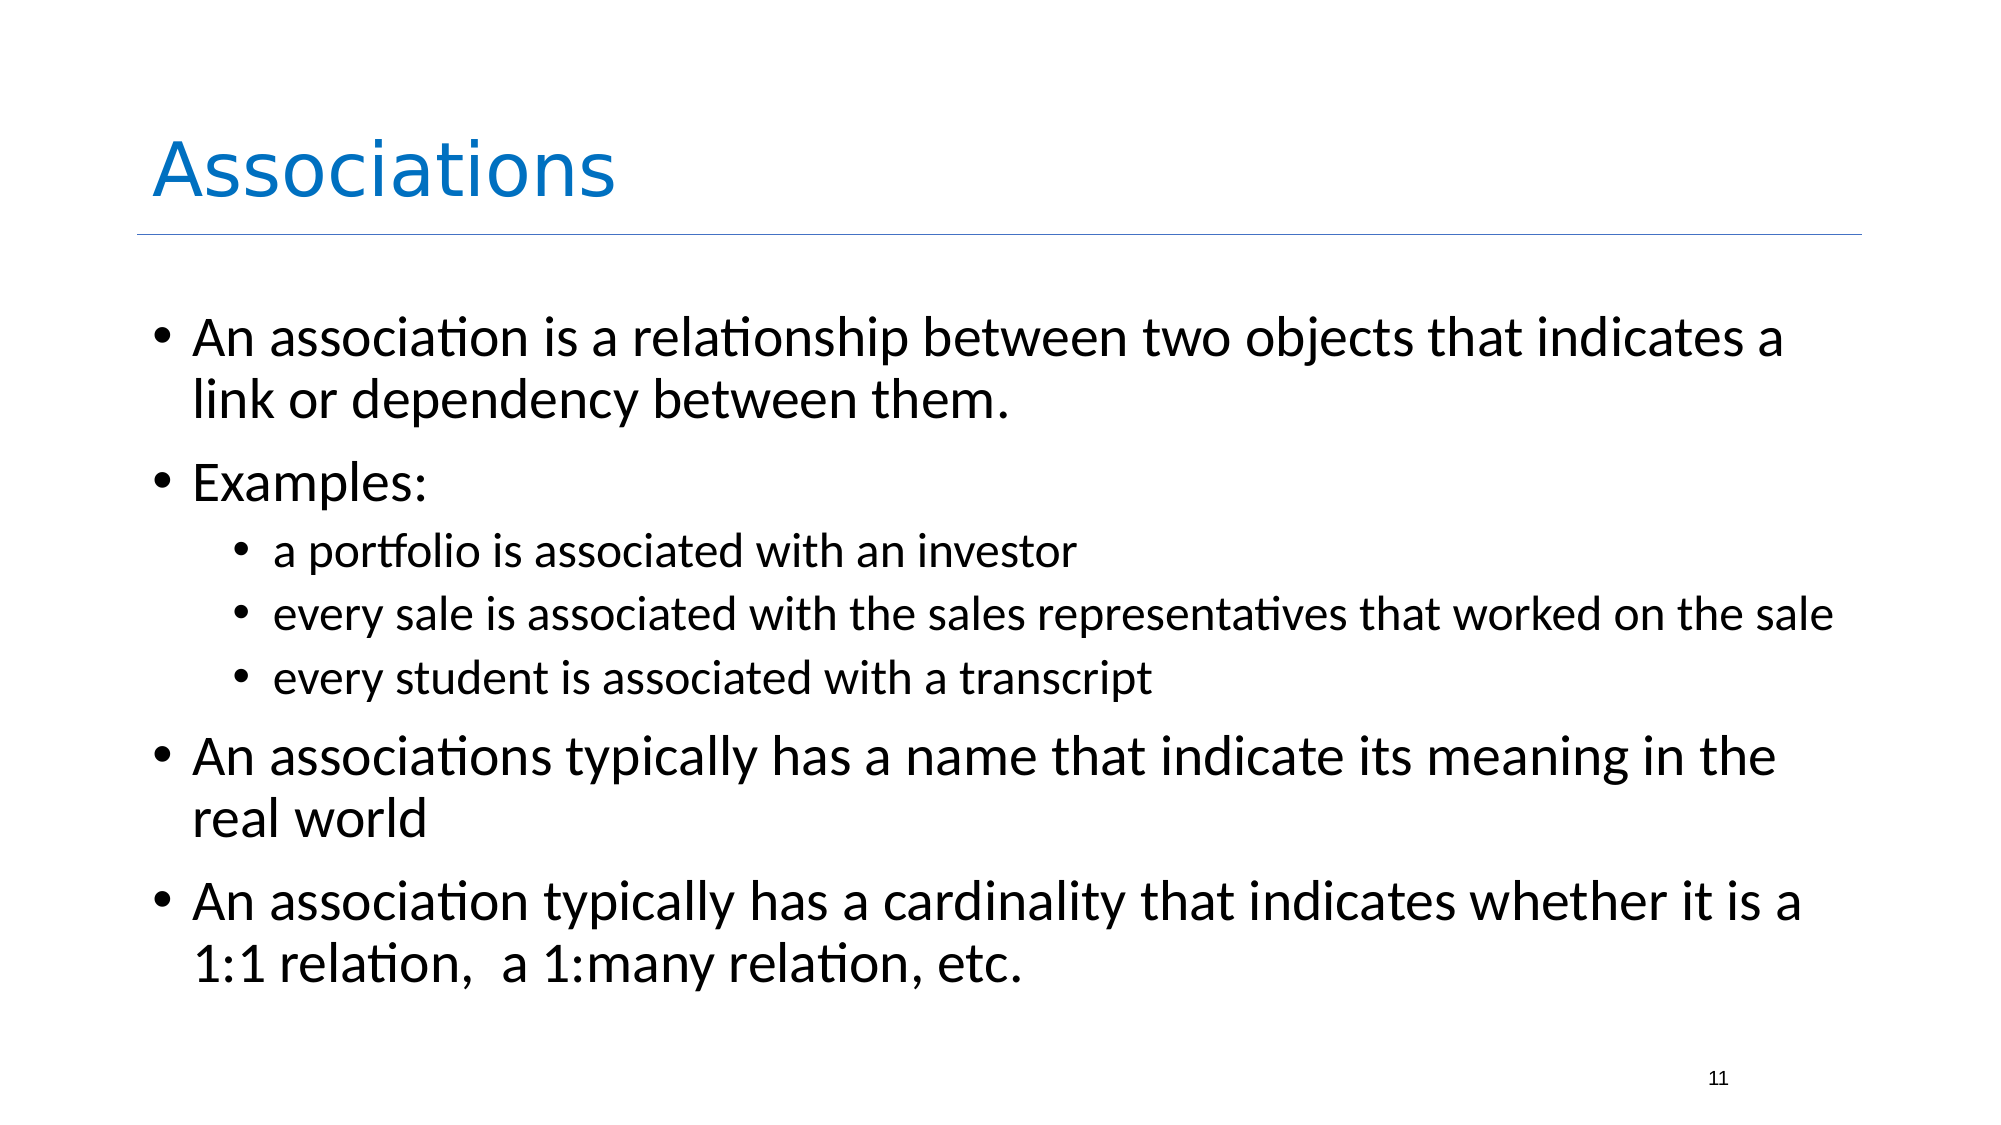

# Associations
An association is a relationship between two objects that indicates a link or dependency between them.
Examples:
a portfolio is associated with an investor
every sale is associated with the sales representatives that worked on the sale
every student is associated with a transcript
An associations typically has a name that indicate its meaning in the real world
An association typically has a cardinality that indicates whether it is a 1:1 relation,  a 1:many relation, etc.
11